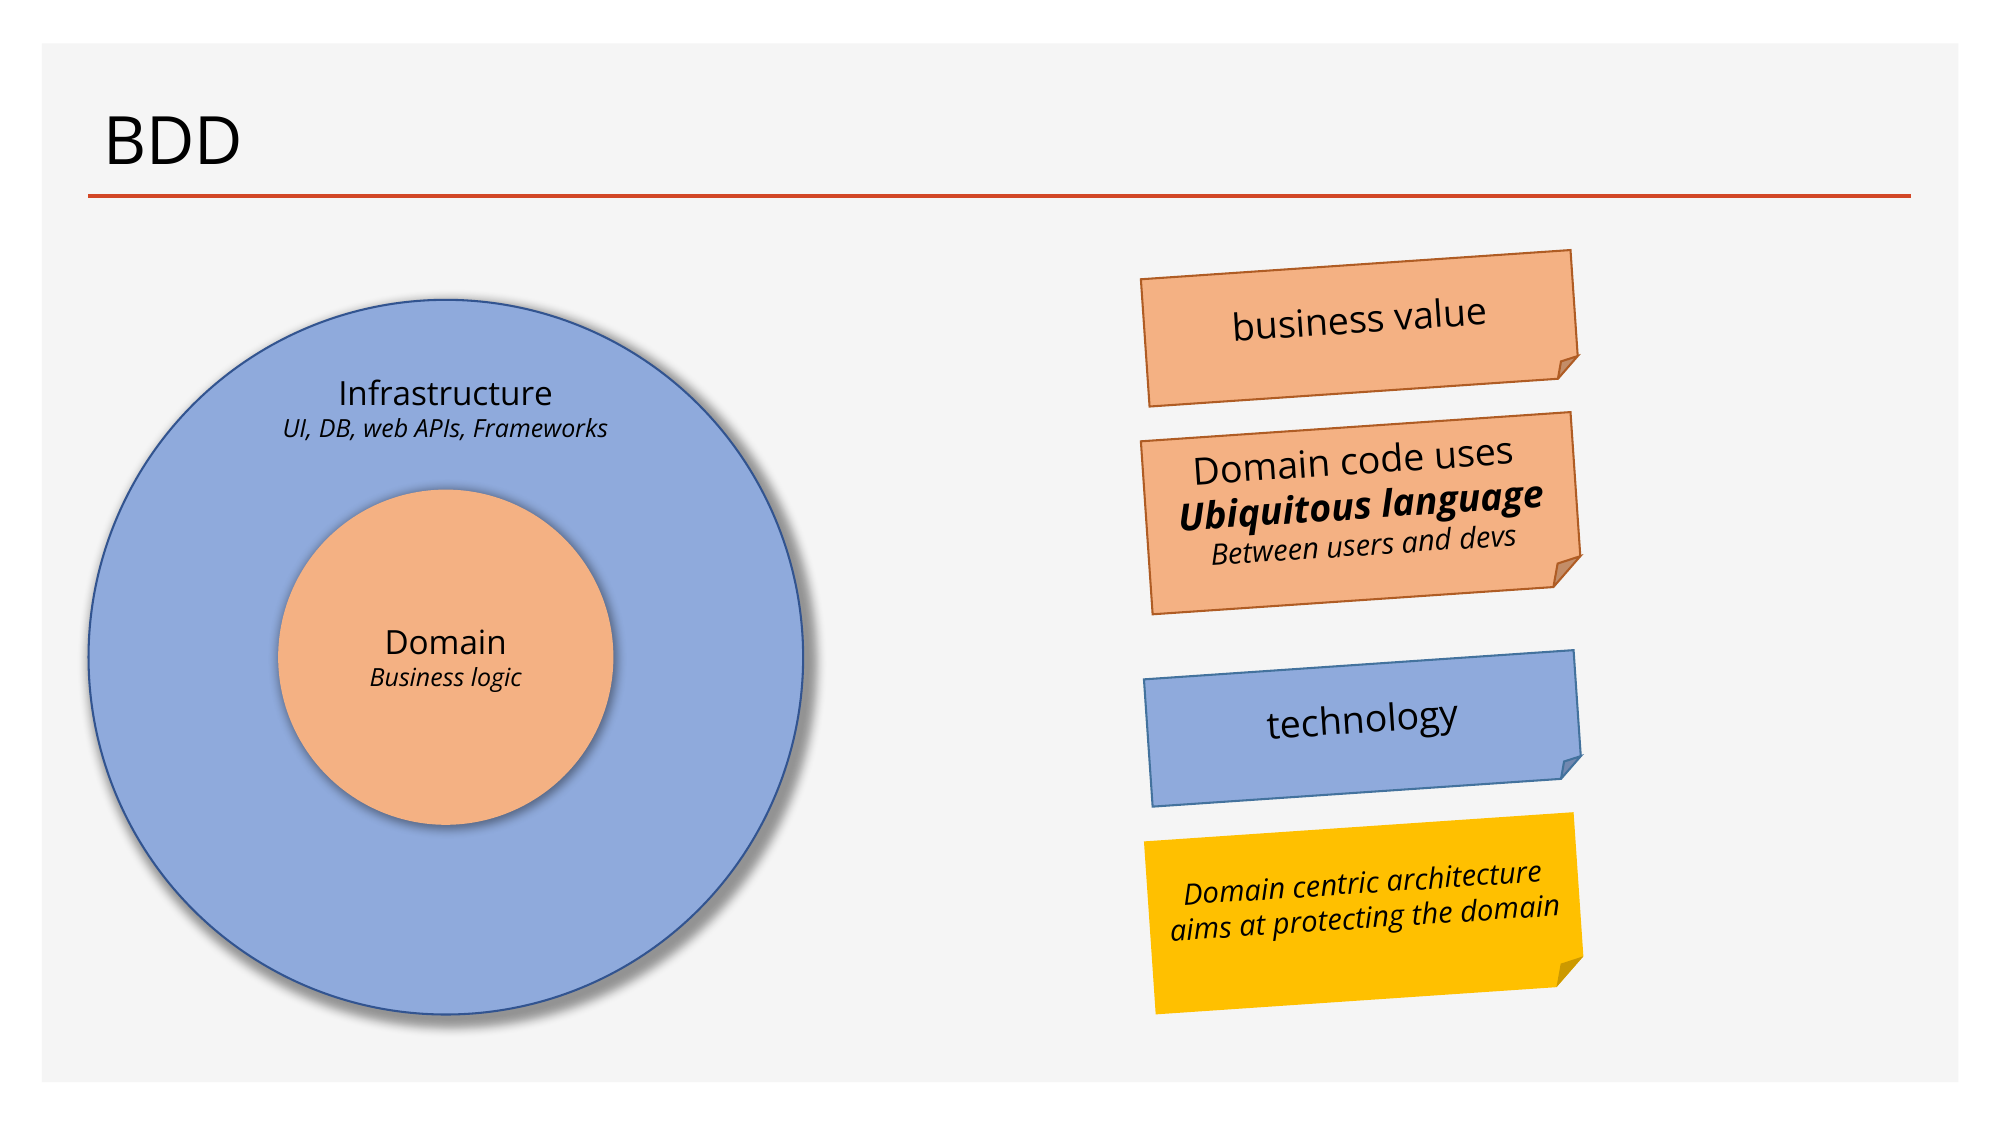

# BDD
business value

Infrastructure
UI, DB, web APIs, Frameworks
Domain code uses
Ubiquitous language
Between users and devs

Domain
Business logic
technology
Domain centric architecture aims at protecting the domain